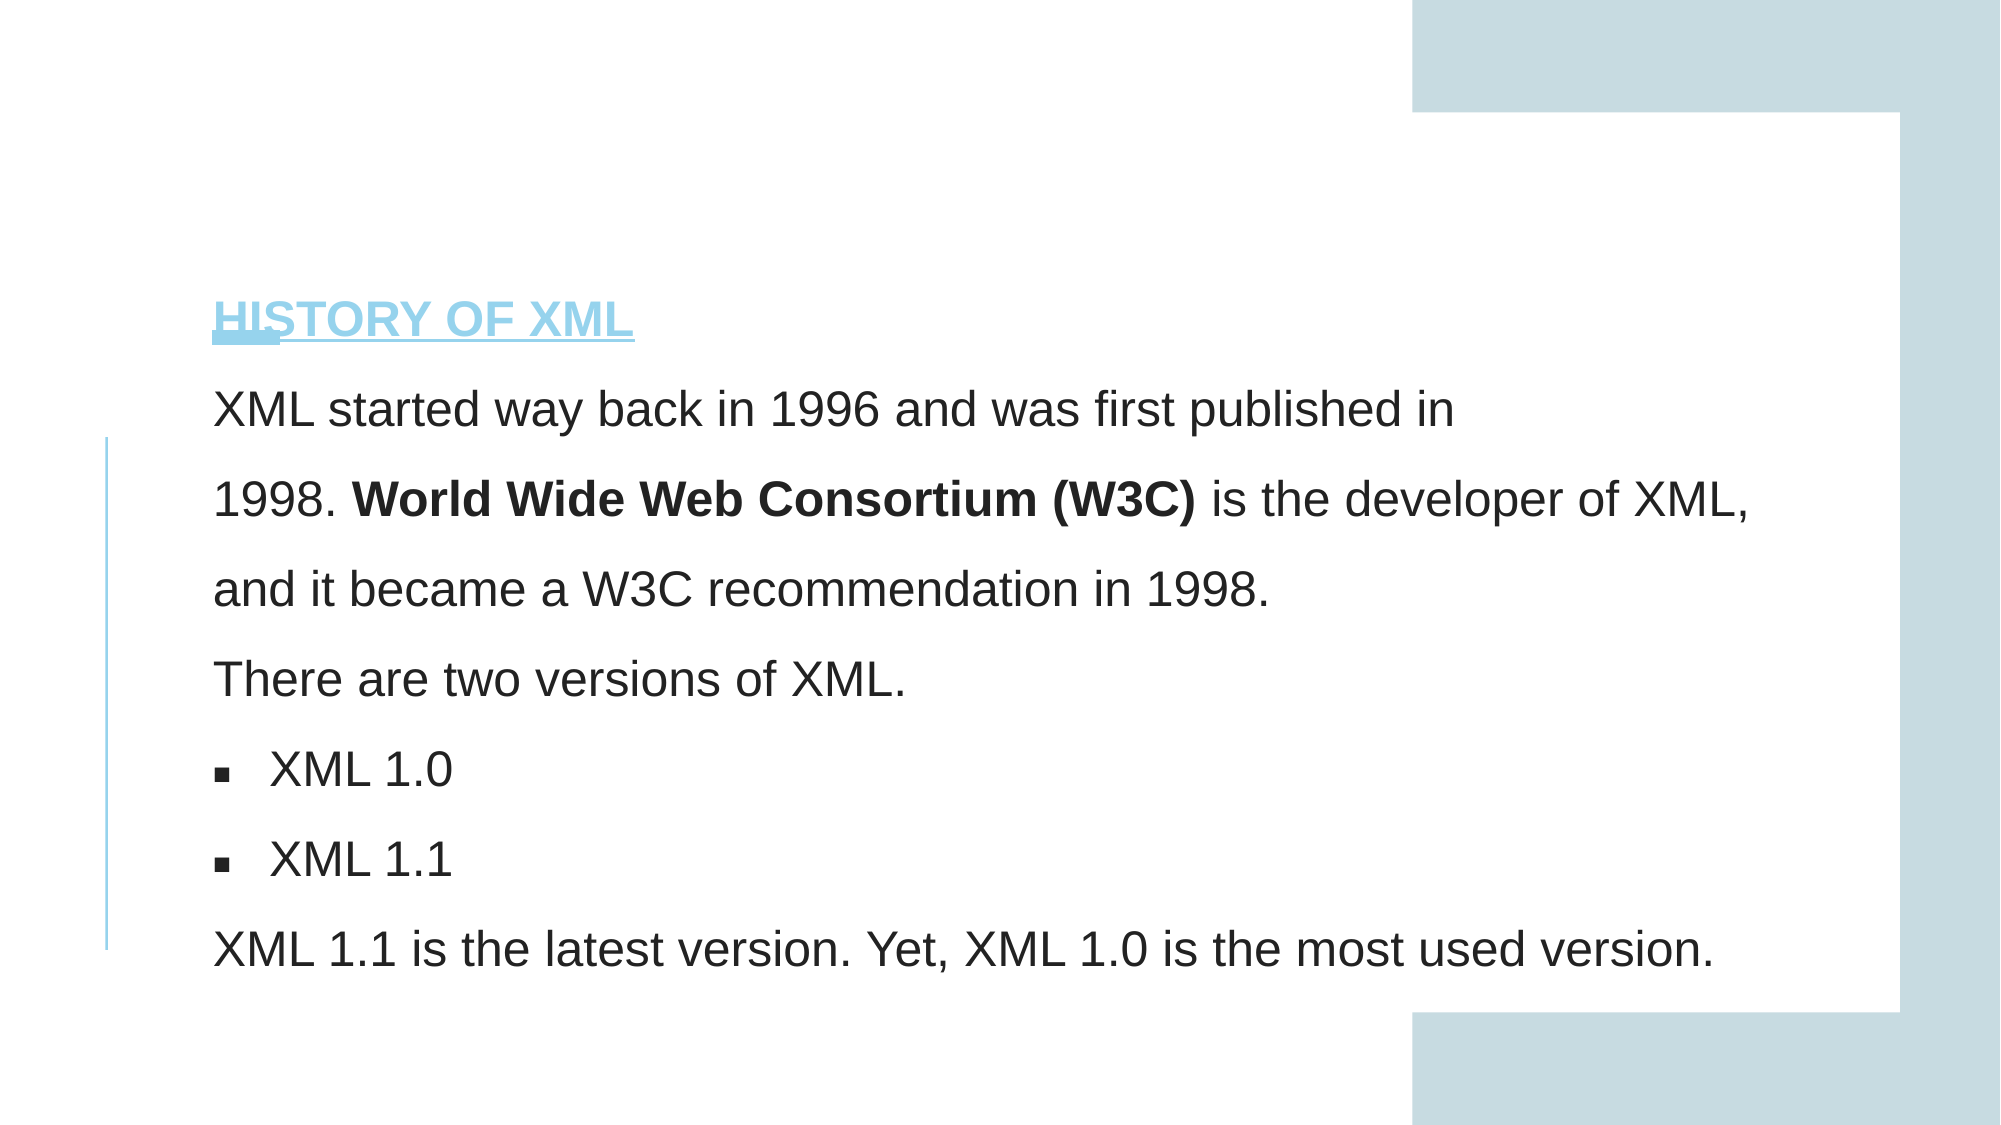

HISTORY OF XML
XML started way back in 1996 and was first published in  1998. World Wide Web Consortium (W3C) is the developer of XML, and it became a W3C recommendation in 1998.
There are two versions of XML.
XML 1.0
XML 1.1
XML 1.1 is the latest version. Yet, XML 1.0 is the most used version.